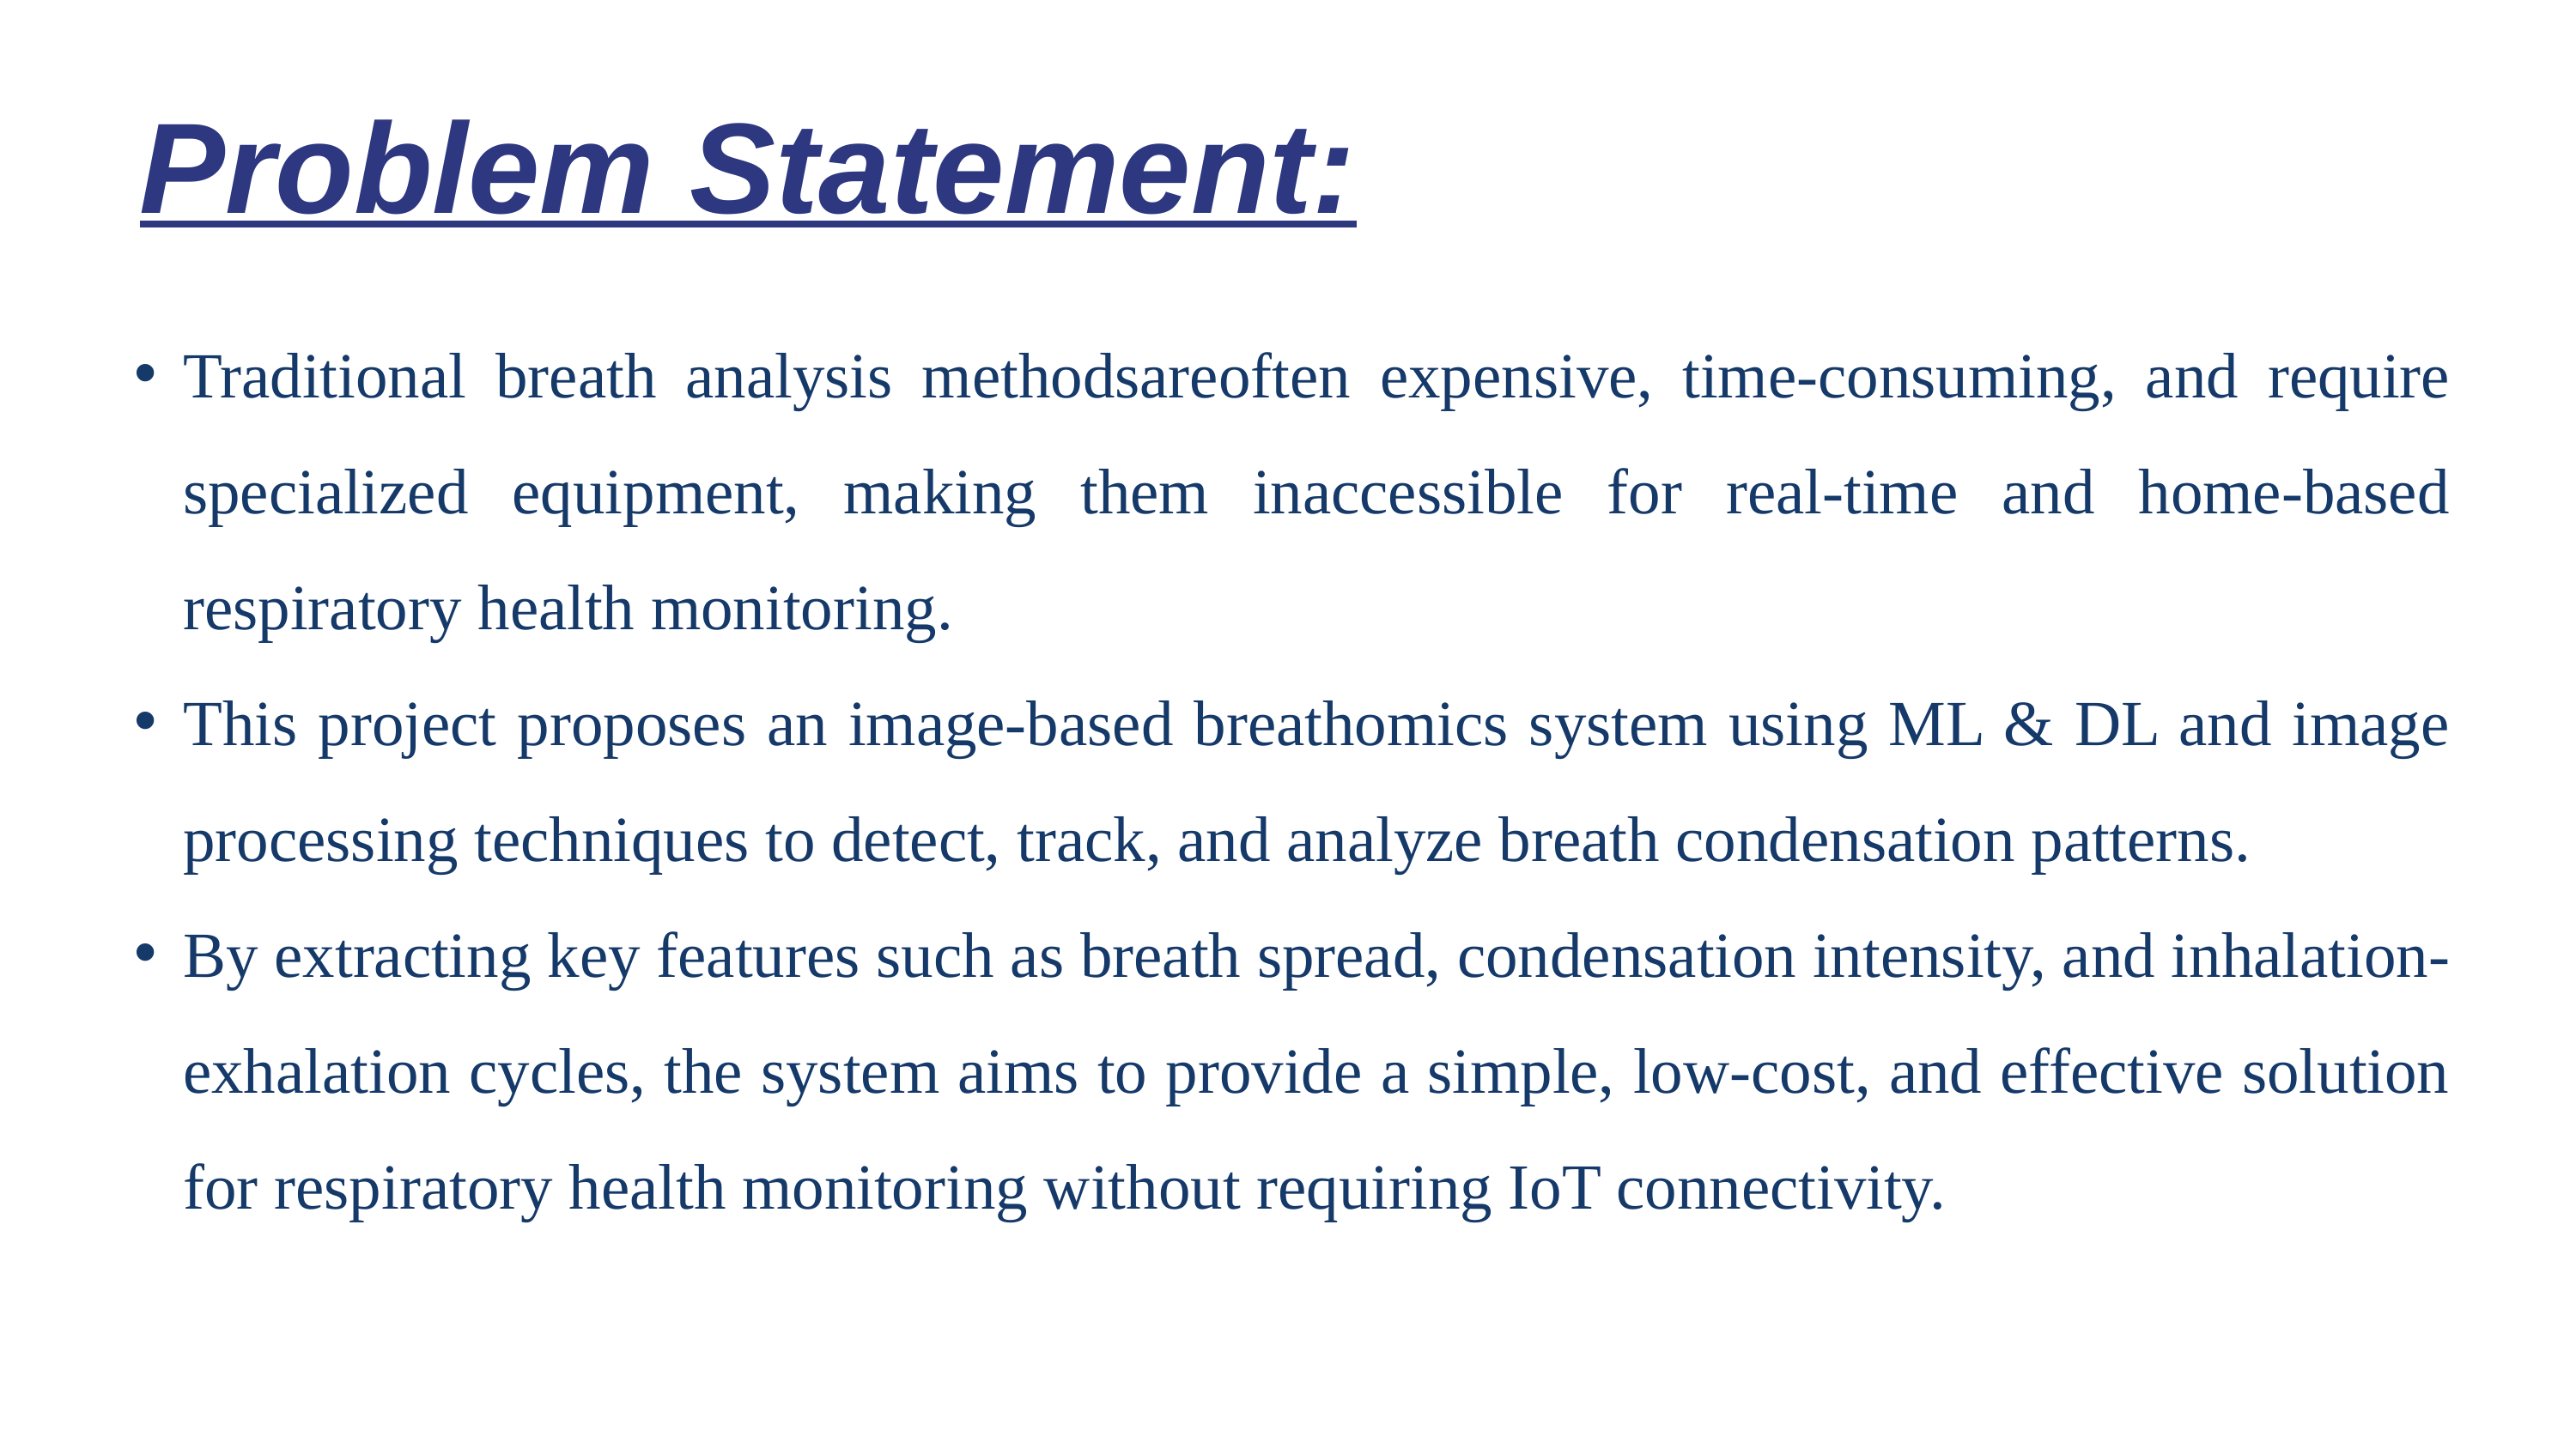

Problem Statement:
Traditional breath analysis methodsareoften expensive, time-consuming, and require specialized equipment, making them inaccessible for real-time and home-based respiratory health monitoring.
This project proposes an image-based breathomics system using ML & DL and image processing techniques to detect, track, and analyze breath condensation patterns.
By extracting key features such as breath spread, condensation intensity, and inhalation-exhalation cycles, the system aims to provide a simple, low-cost, and effective solution for respiratory health monitoring without requiring IoT connectivity.